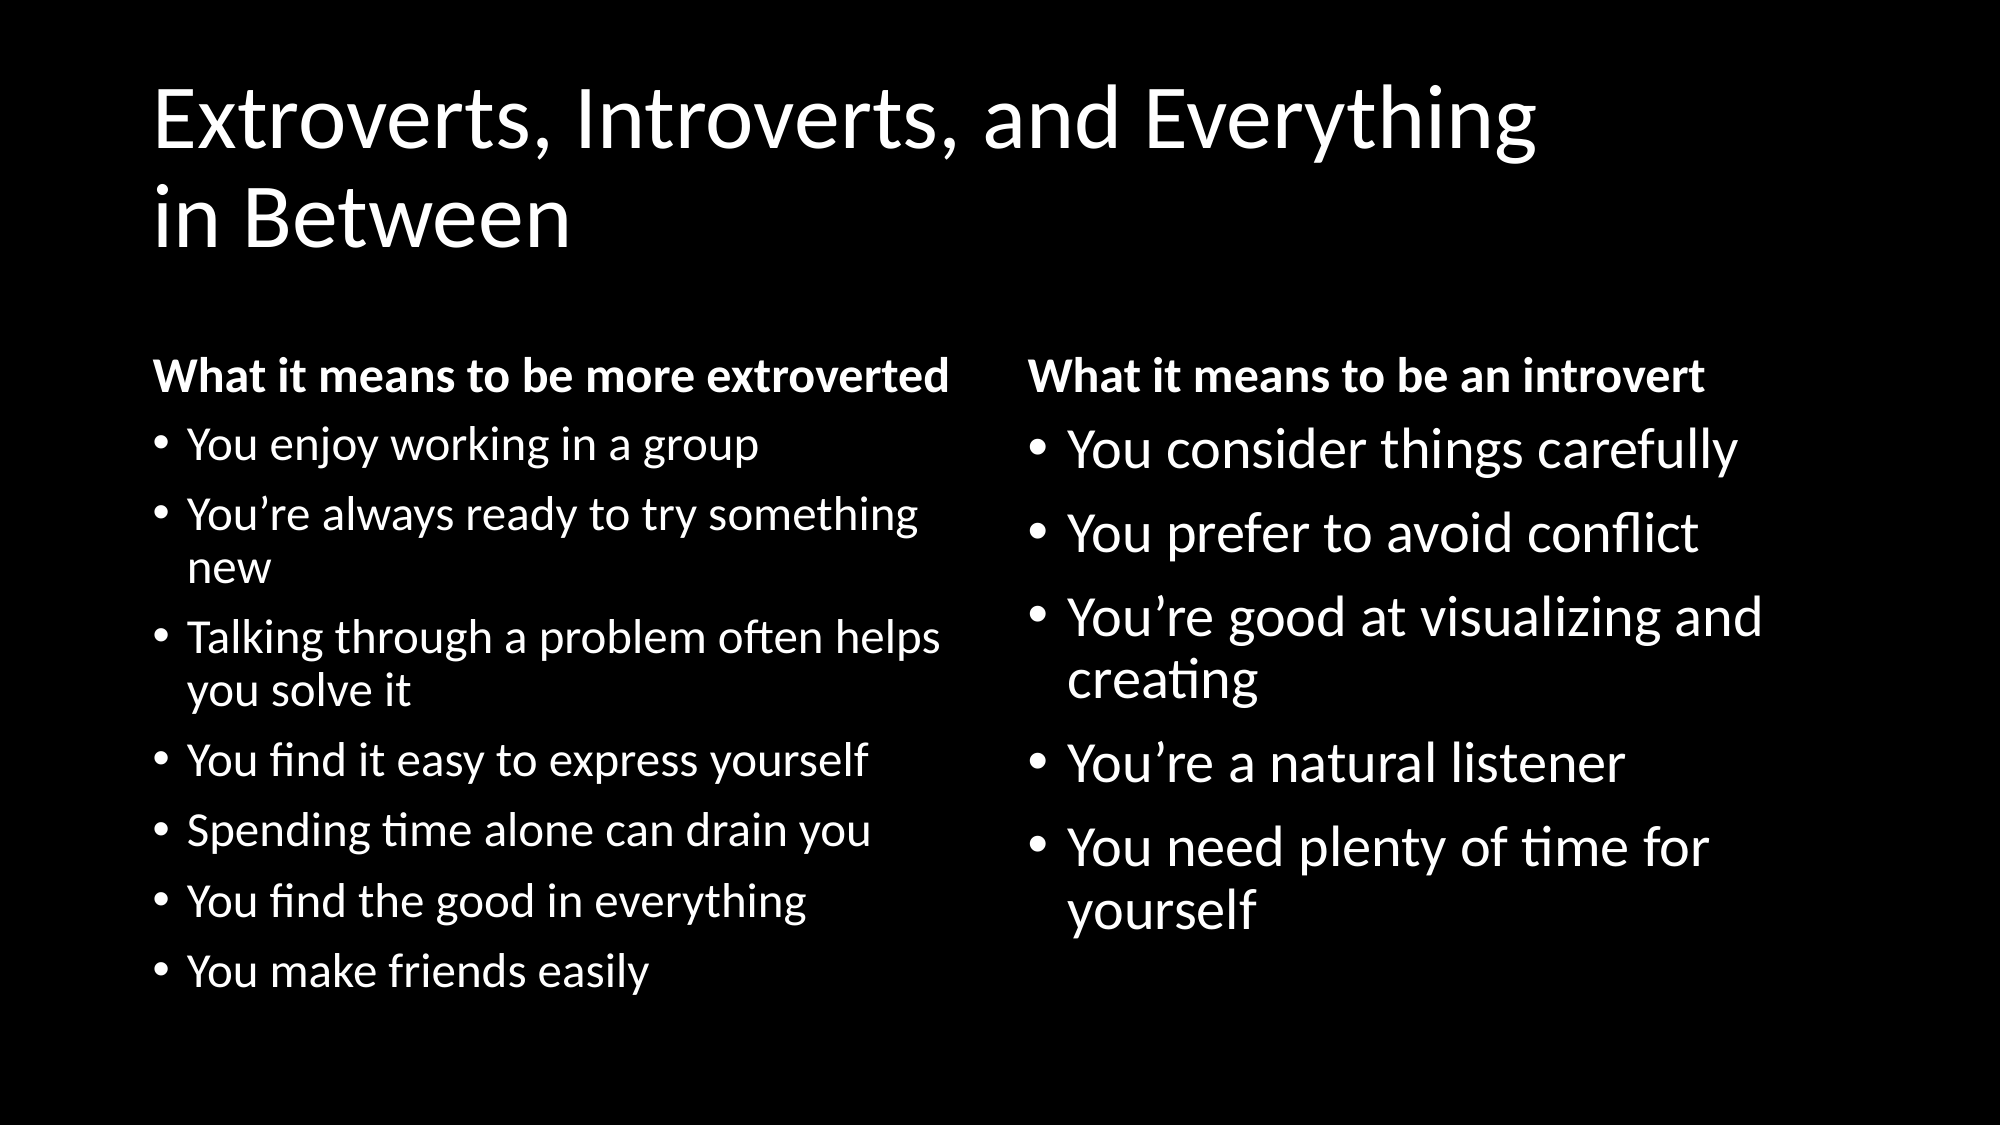

# Extroverts, Introverts, and Everything in Between
What it means to be more extroverted
What it means to be an introvert
You enjoy working in a group
You’re always ready to try something new
Talking through a problem often helps you solve it
You find it easy to express yourself
Spending time alone can drain you
You find the good in everything
You make friends easily
You consider things carefully
You prefer to avoid conflict
You’re good at visualizing and creating
You’re a natural listener
You need plenty of time for yourself